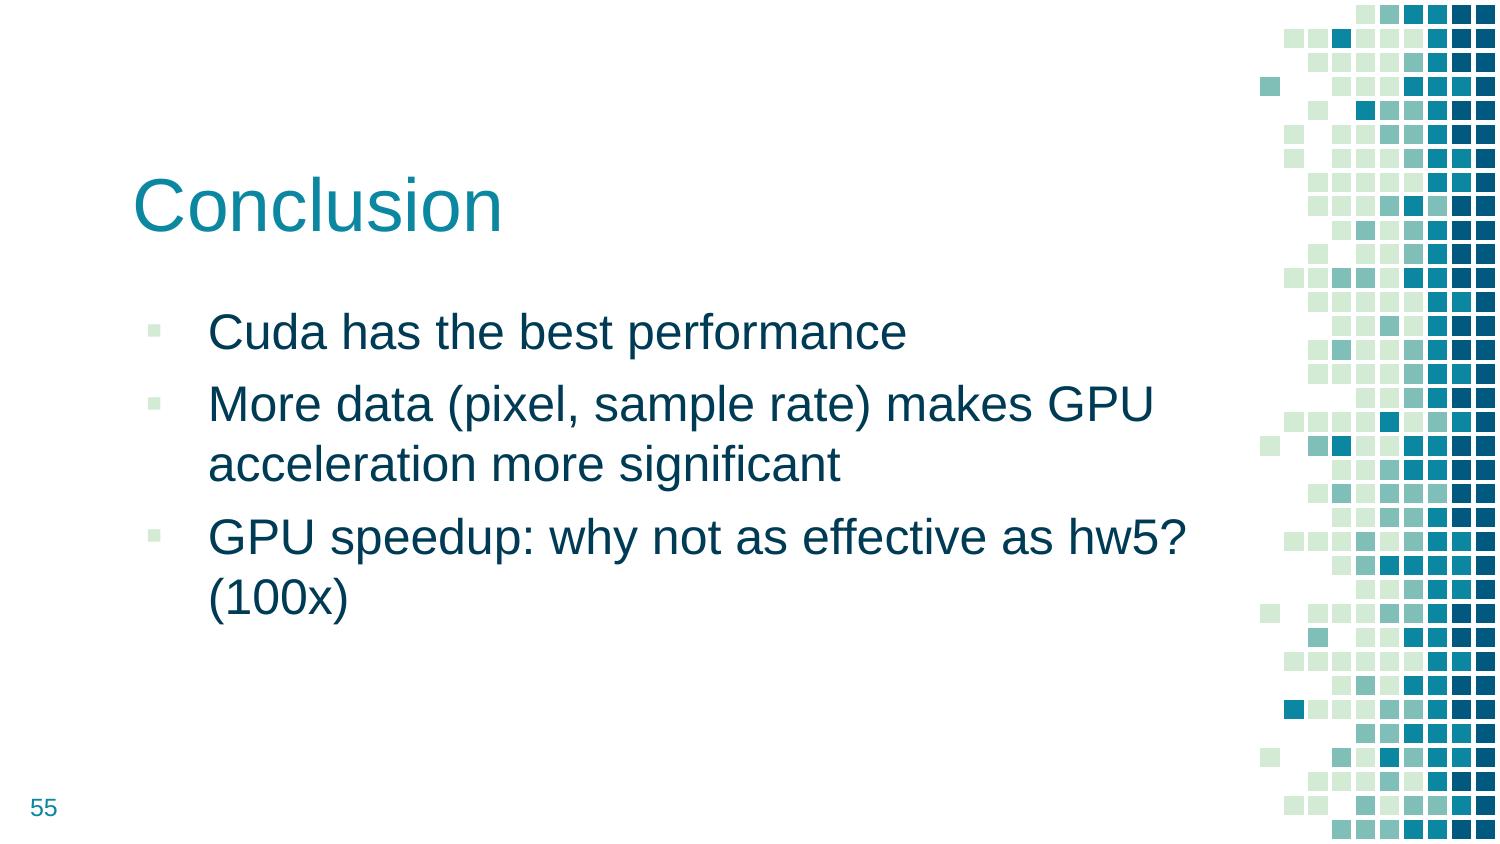

# Conclusion
Cuda has the best performance
More data (pixel, sample rate) makes GPU acceleration more significant
GPU speedup: why not as effective as hw5? (100x)

55